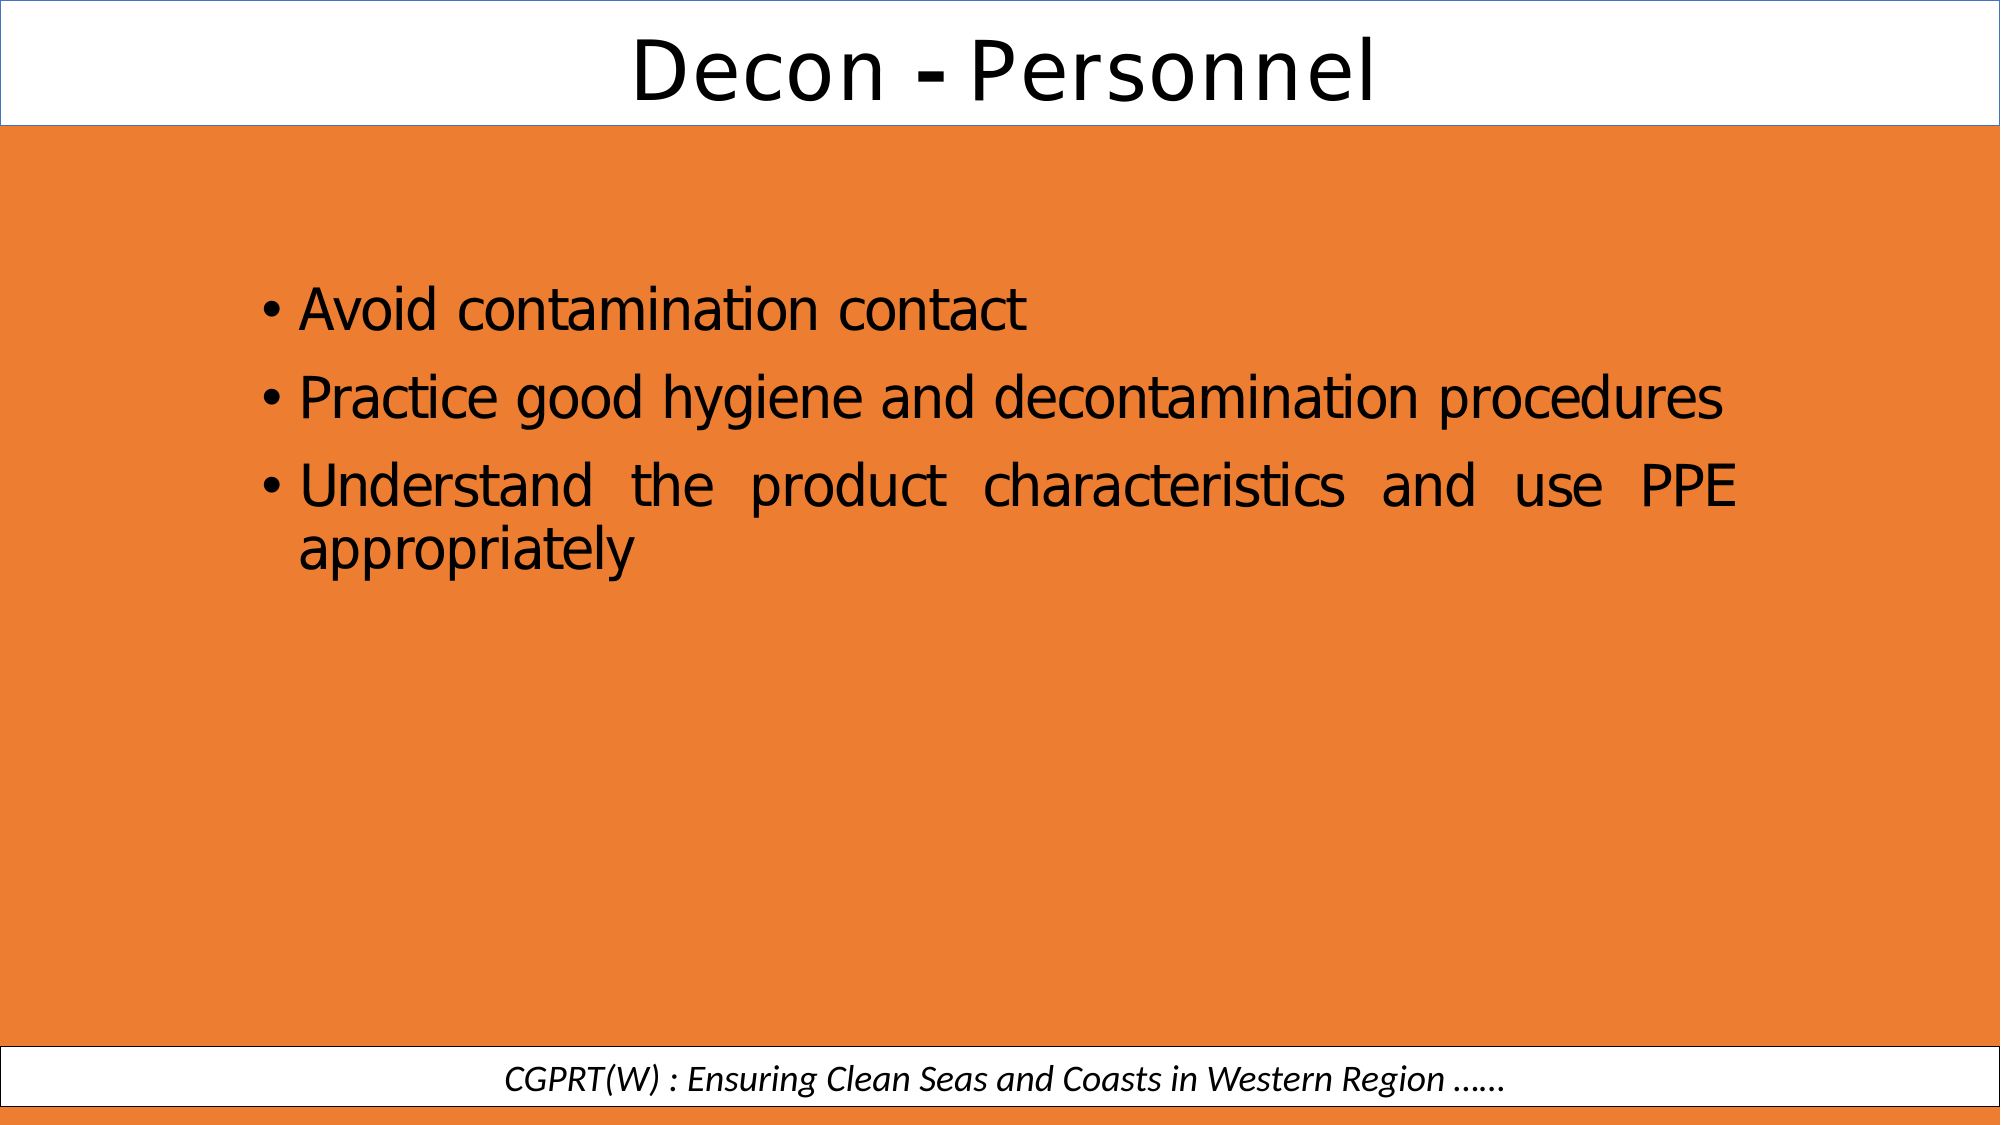

Decon − Personnel

Avoid contamination contact
Practice good hygiene and decontamination procedures
Understand the product characteristics and use PPE appropriately

 CGPRT(W) : Ensuring Clean Seas and Coasts in Western Region ……